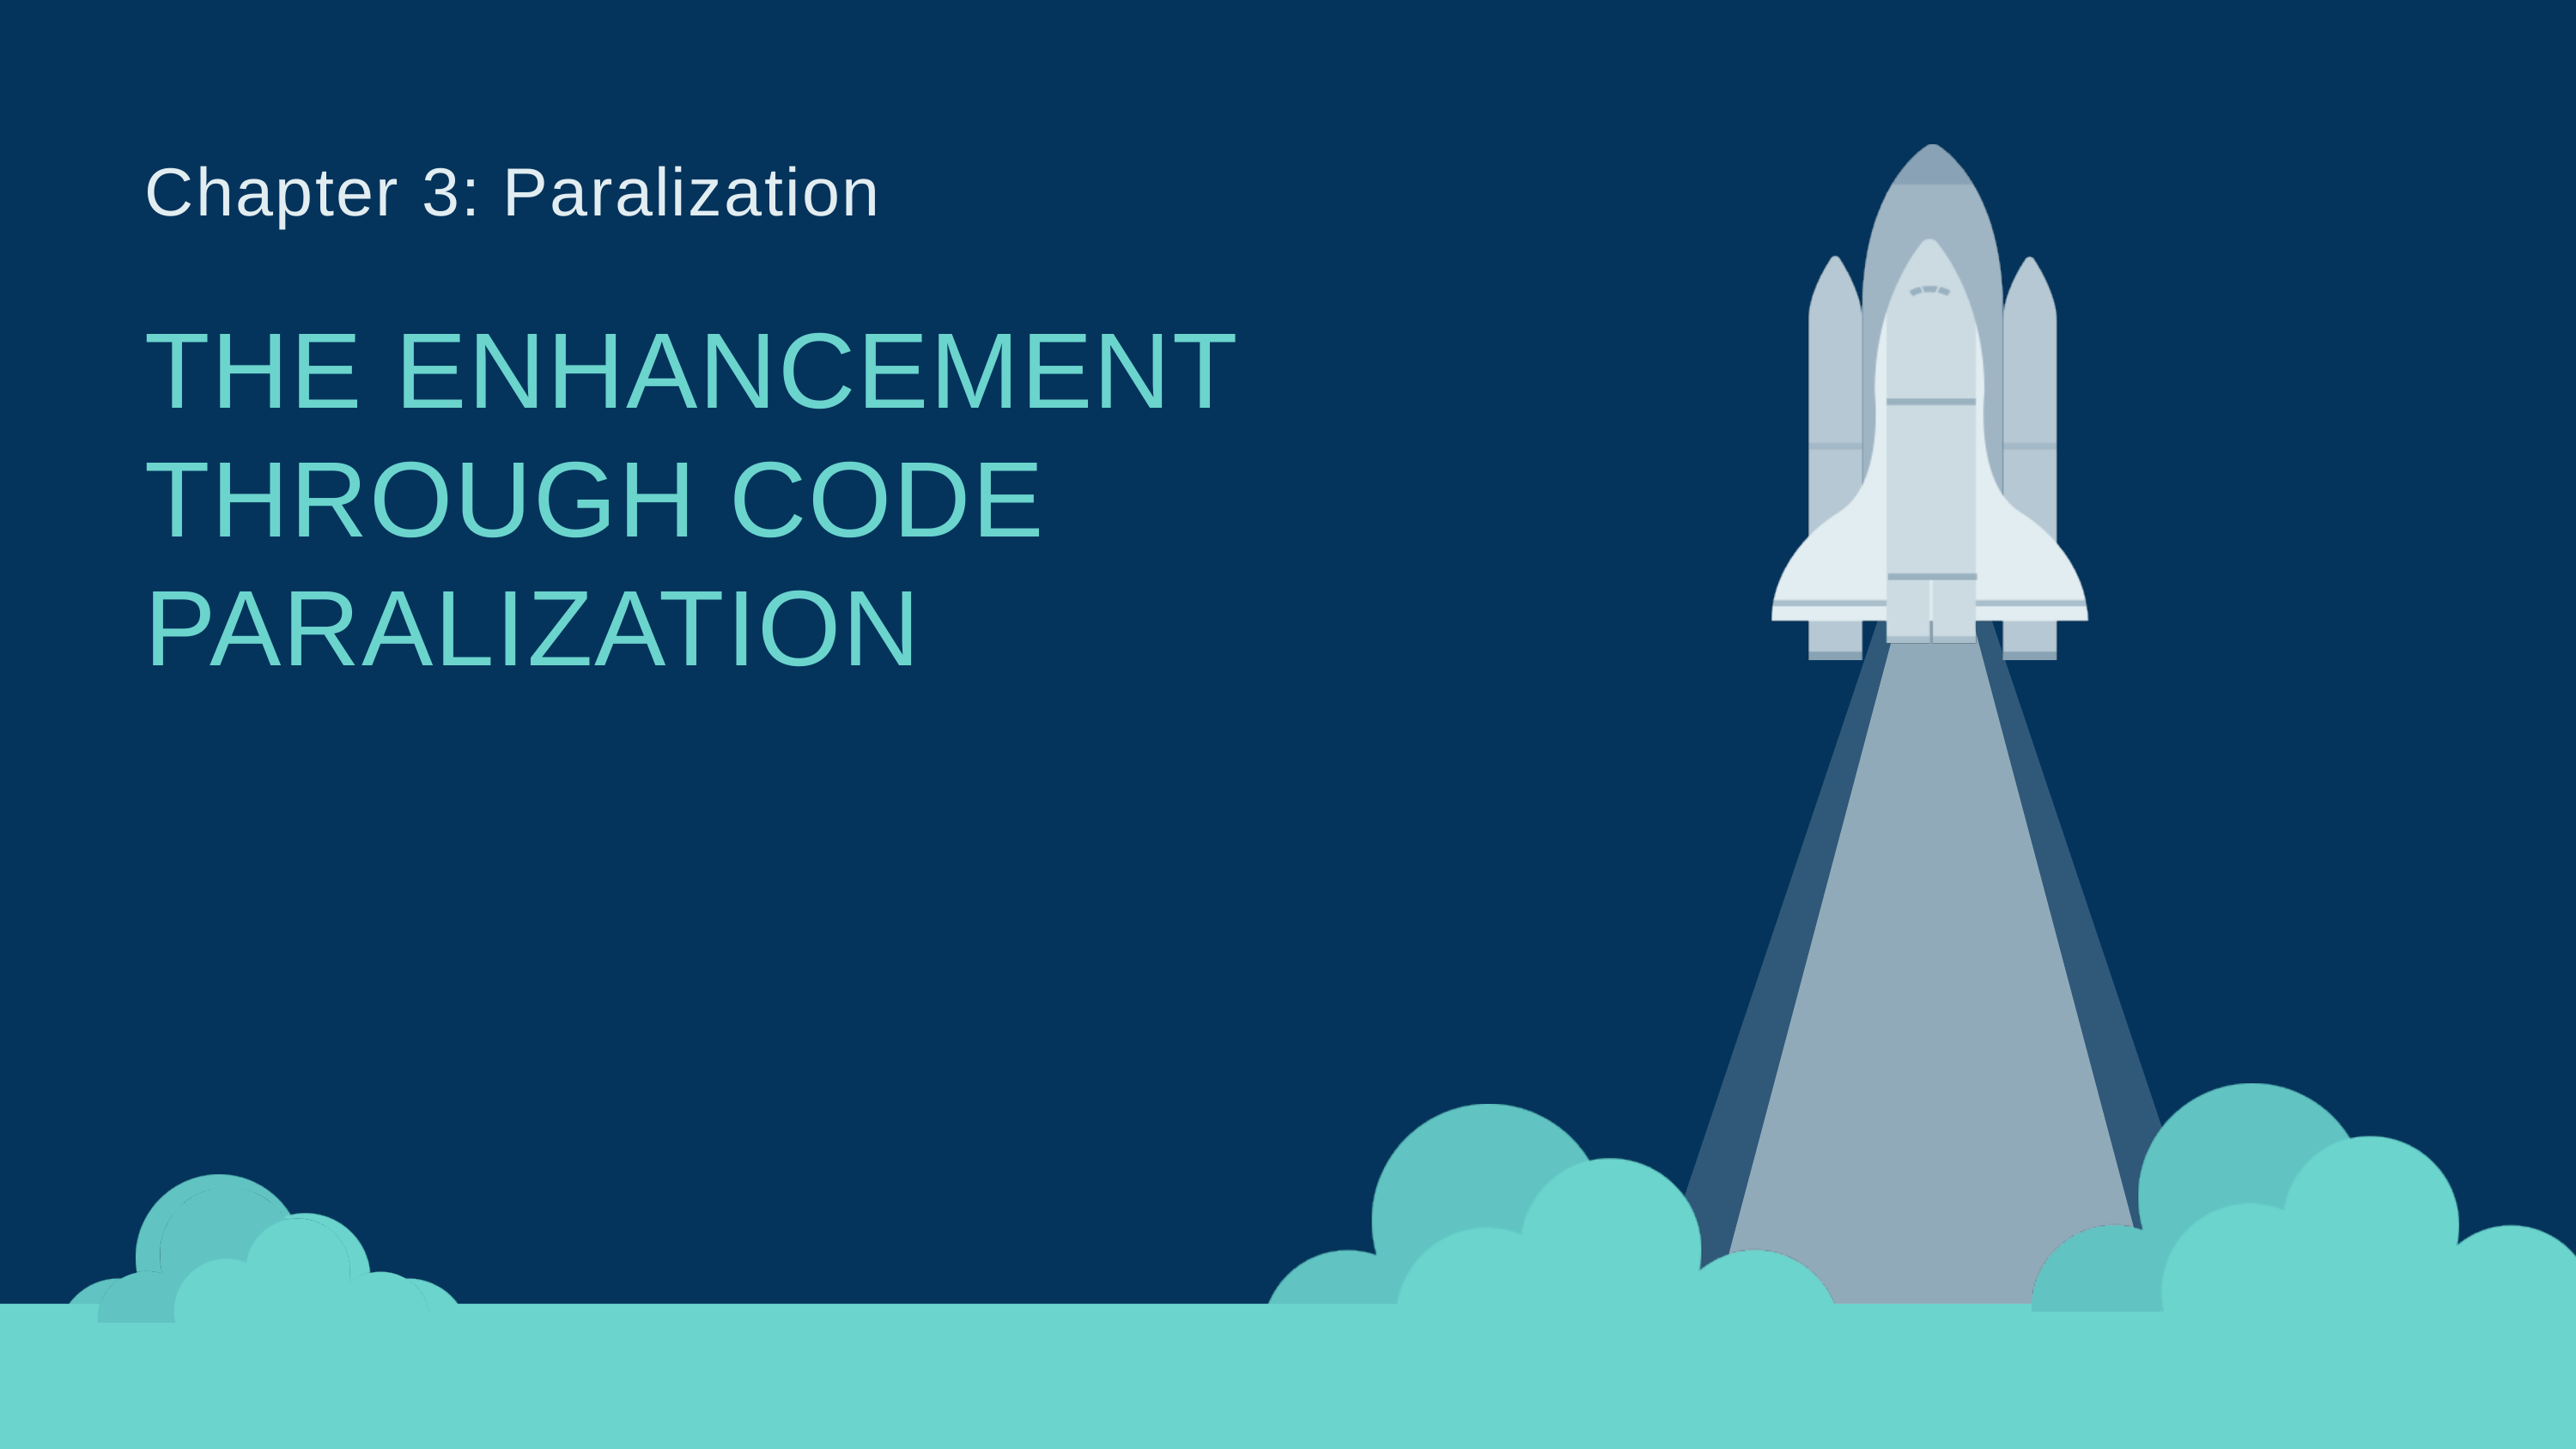

Chapter 3: Paralization
THE ENHANCEMENT THROUGH CODE PARALIZATION